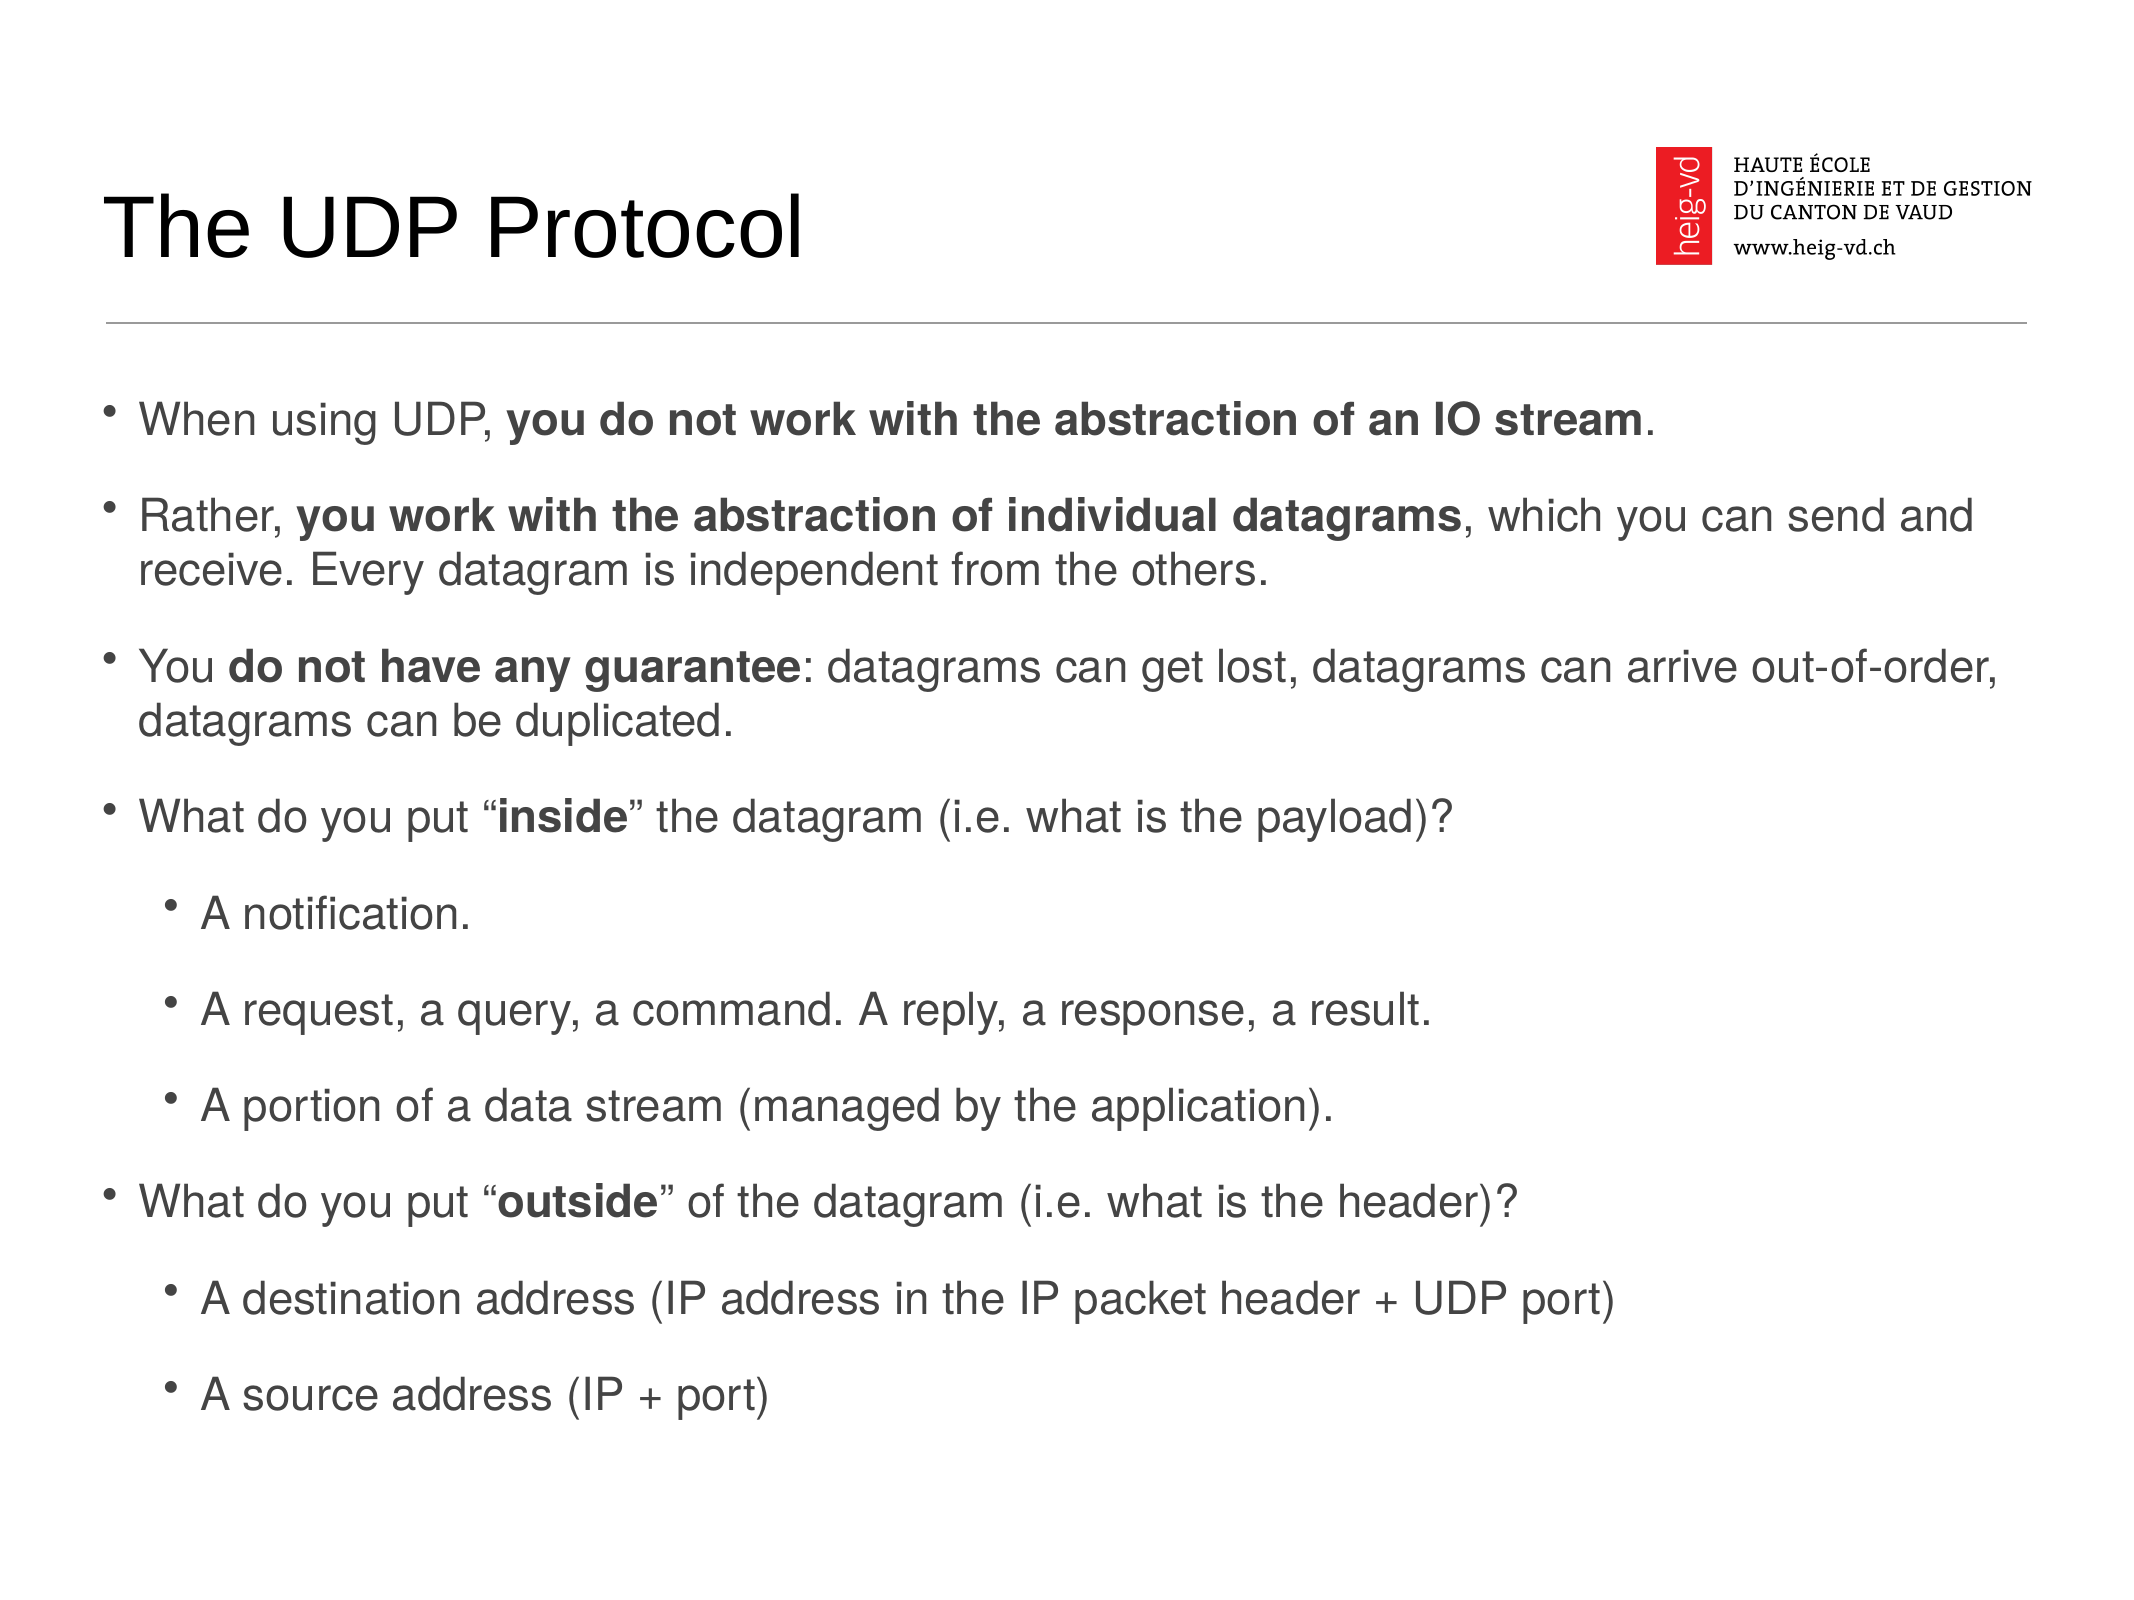

# The UDP Protocol
When using UDP, you do not work with the abstraction of an IO stream.
Rather, you work with the abstraction of individual datagrams, which you can send and receive. Every datagram is independent from the others.
You do not have any guarantee: datagrams can get lost, datagrams can arrive out-of-order, datagrams can be duplicated.
What do you put “inside” the datagram (i.e. what is the payload)?
A notification.
A request, a query, a command. A reply, a response, a result.
A portion of a data stream (managed by the application).
What do you put “outside” of the datagram (i.e. what is the header)?
A destination address (IP address in the IP packet header + UDP port)
A source address (IP + port)